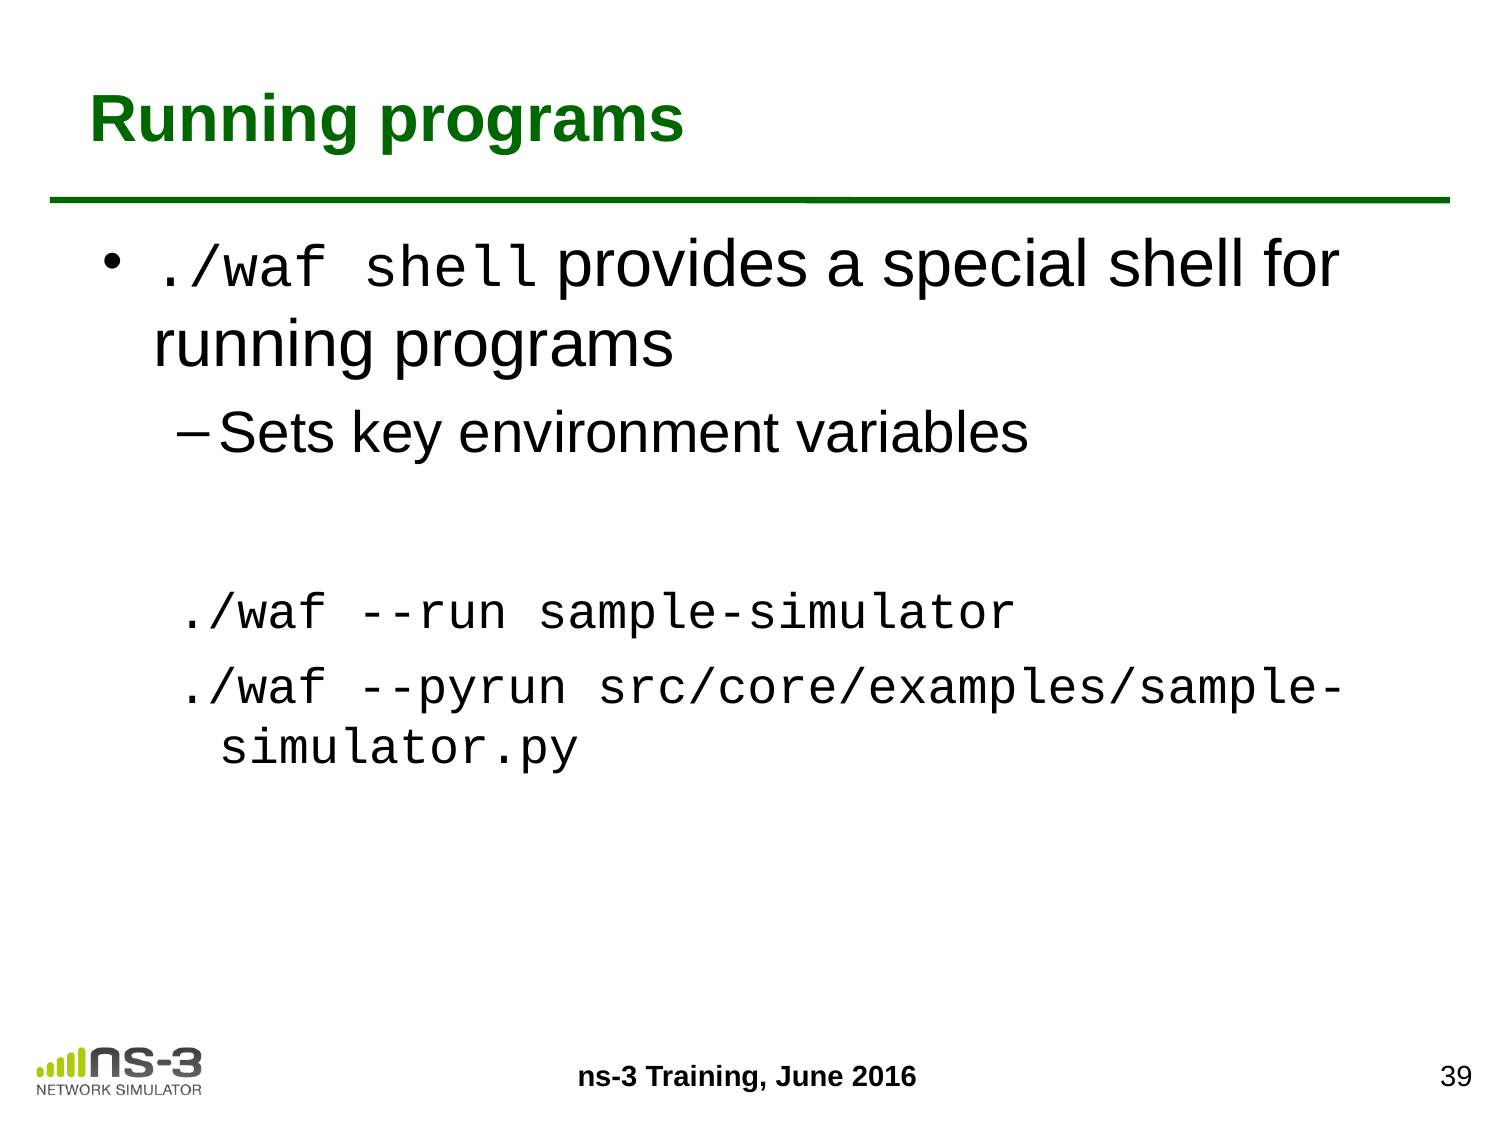

# Running programs
./waf shell provides a special shell for running programs
Sets key environment variables

./waf --run sample-simulator
./waf --pyrun src/core/examples/sample-simulator.py
39
ns-3 Training, June 2016